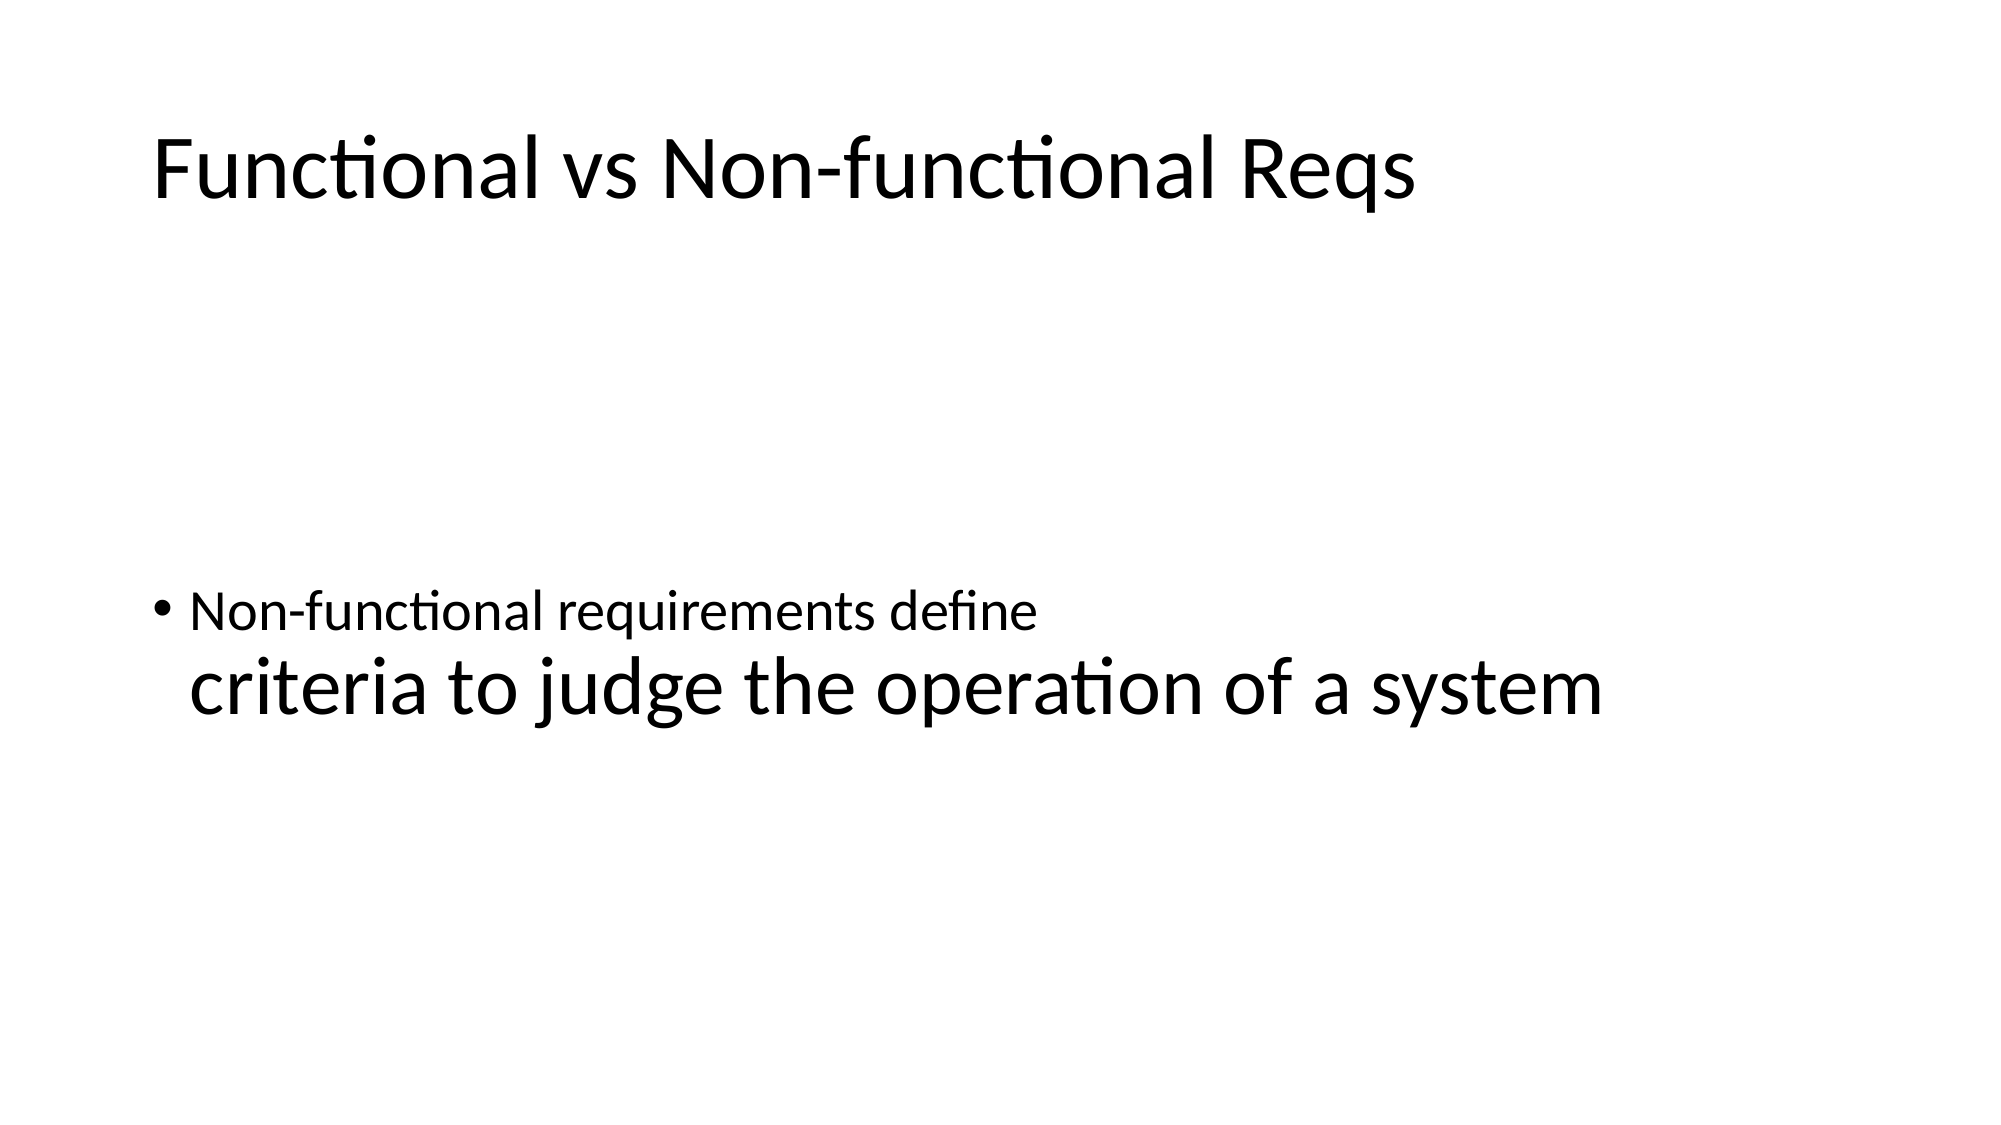

# Functional vs Non-functional Reqs
Non-functional requirements define
criteria to judge the operation of a system